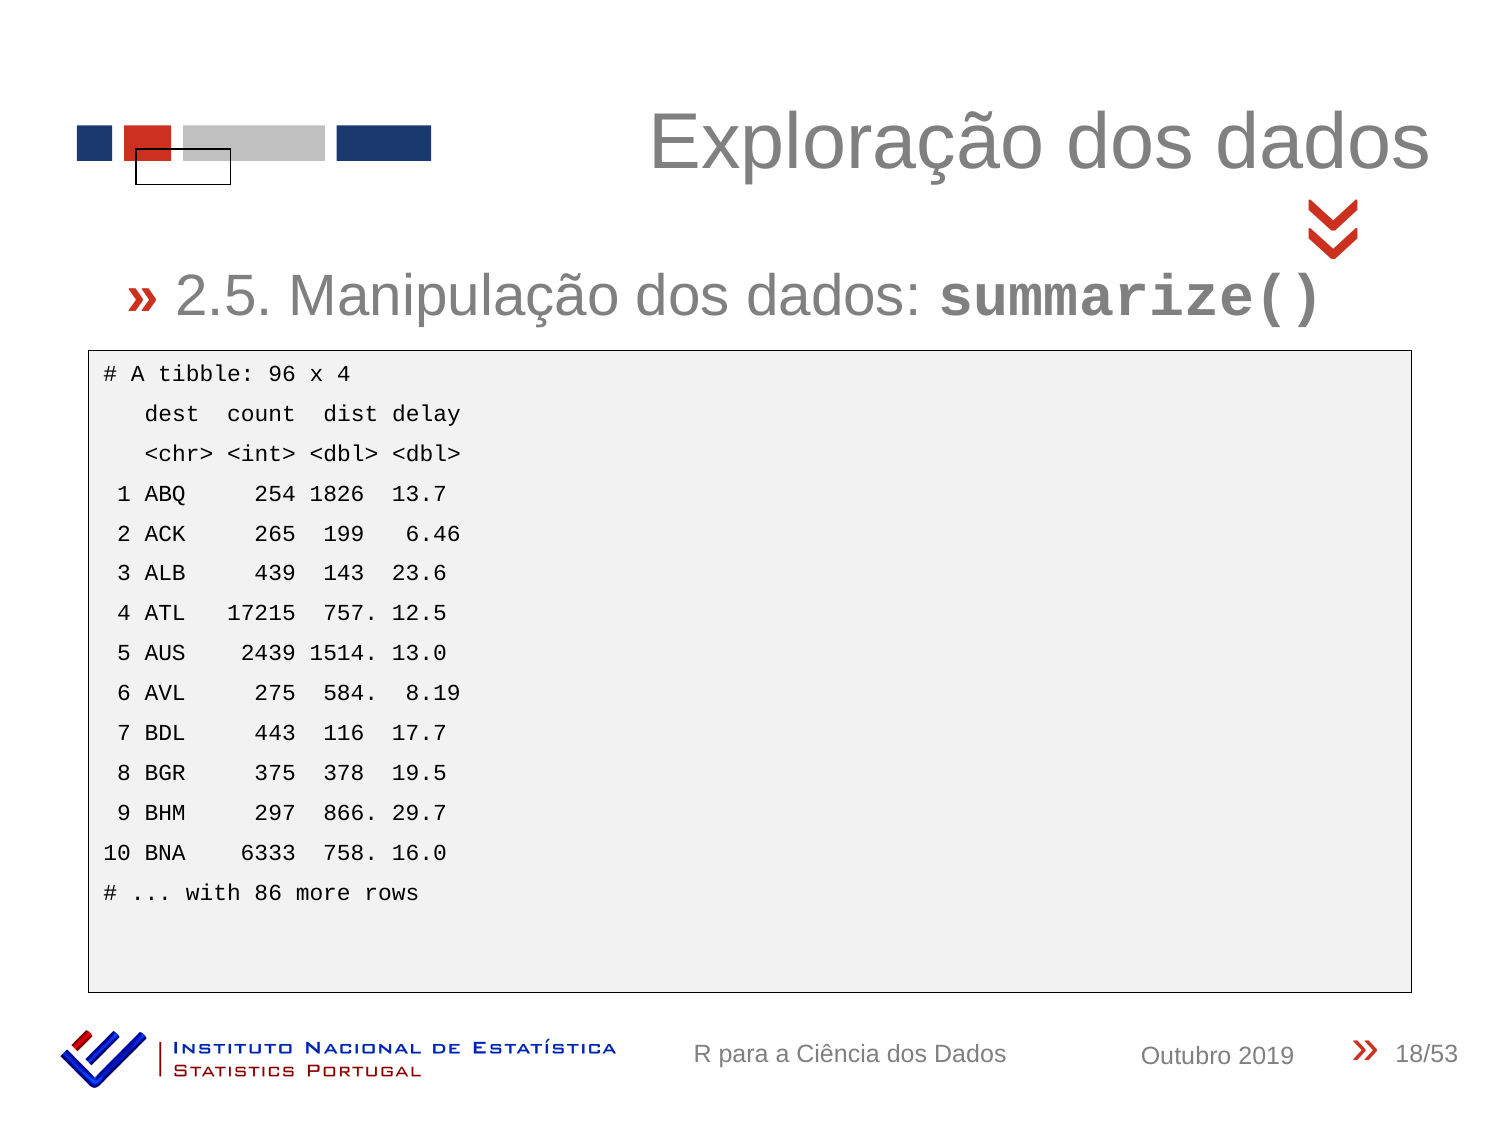

Exploração dos dados
«
» 2.5. Manipulação dos dados: summarize()
# A tibble: 96 x 4
   dest  count  dist delay
   <chr> <int> <dbl> <dbl>
 1 ABQ     254 1826  13.7
 2 ACK     265  199   6.46
 3 ALB     439  143  23.6
 4 ATL   17215  757. 12.5
 5 AUS    2439 1514. 13.0
 6 AVL     275  584.  8.19
 7 BDL     443  116  17.7
 8 BGR     375  378  19.5
 9 BHM     297  866. 29.7
10 BNA    6333  758. 16.0
# ... with 86 more rows

18